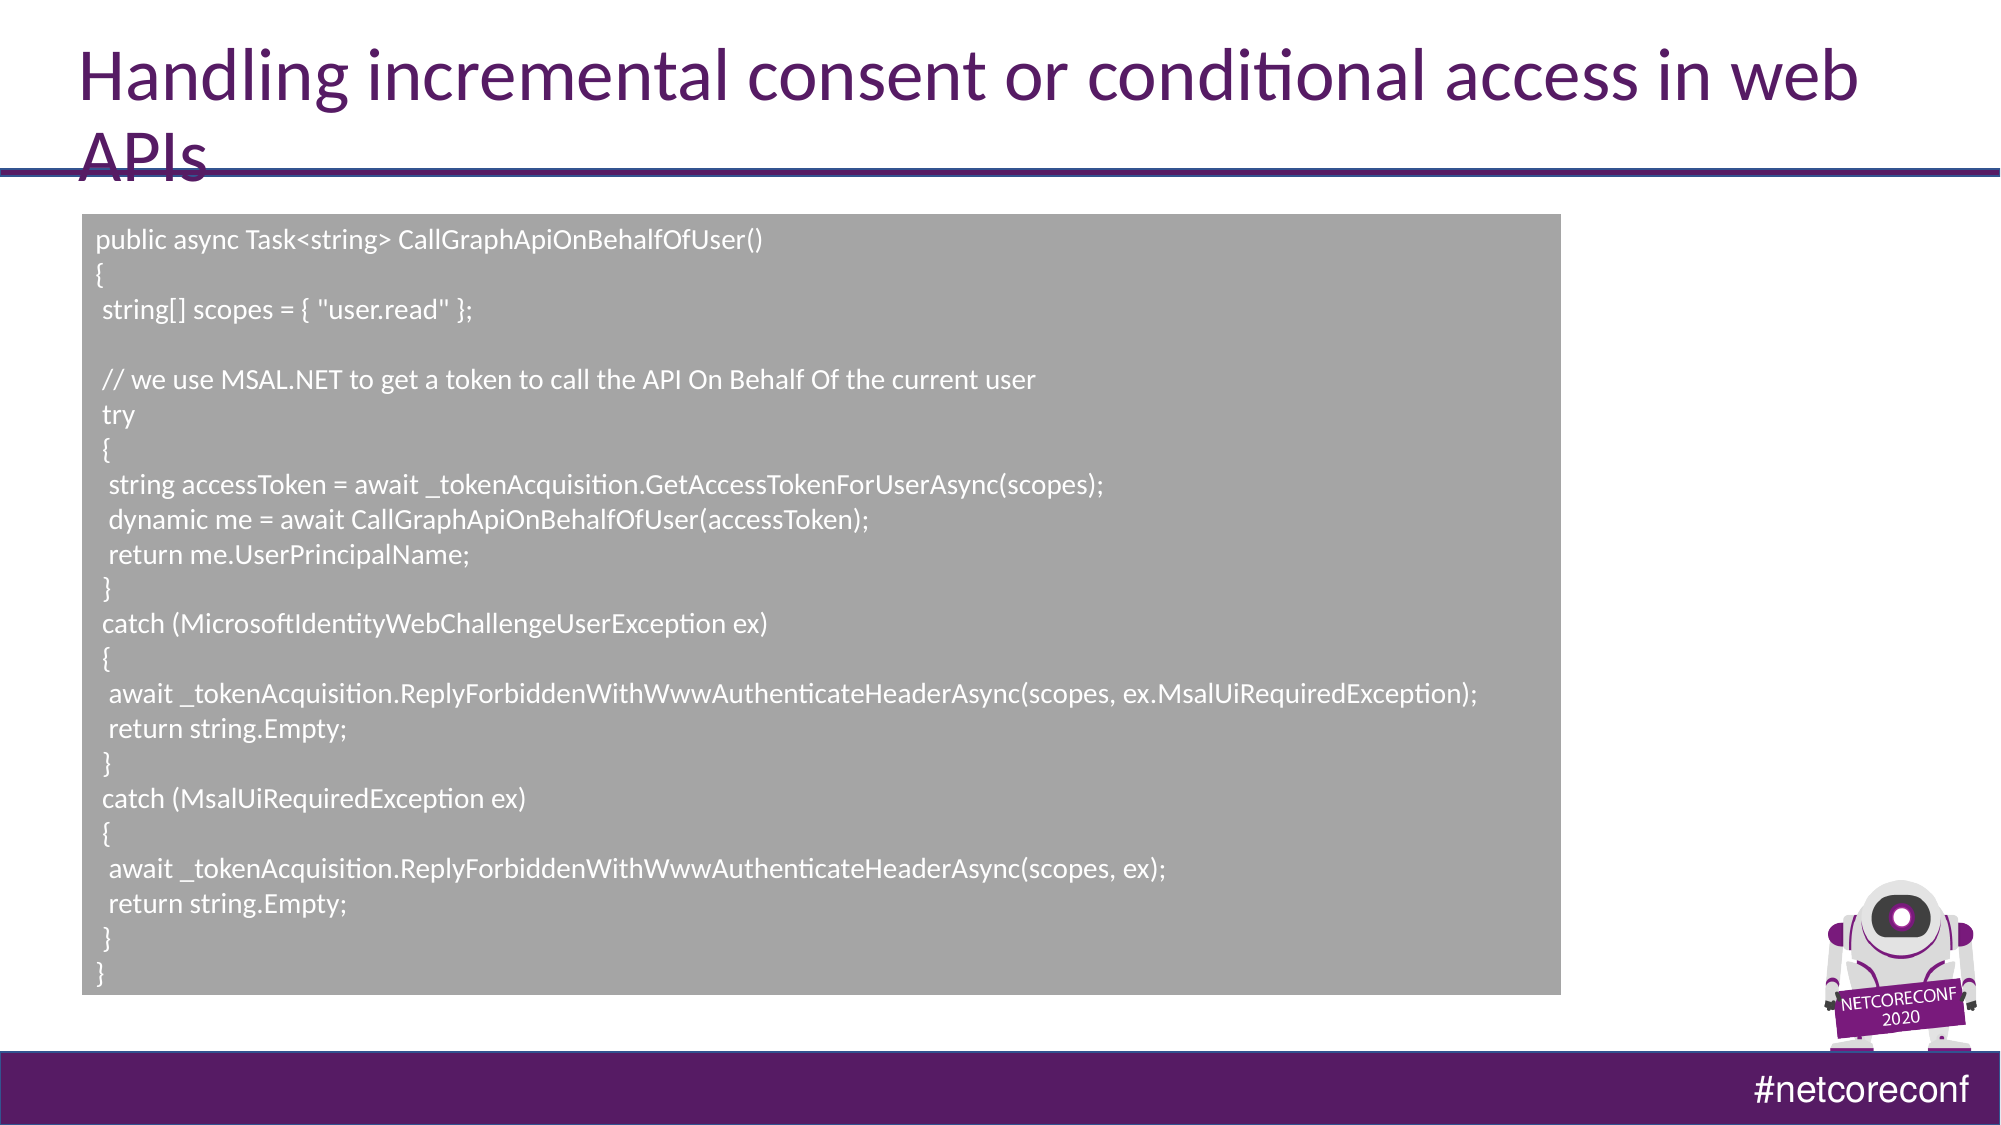

# Handling incremental consent or conditional access in web APIs
public async Task<string> CallGraphApiOnBehalfOfUser()
{
 string[] scopes = { "user.read" };

 // we use MSAL.NET to get a token to call the API On Behalf Of the current user
 try
 {
  string accessToken = await _tokenAcquisition.GetAccessTokenForUserAsync(scopes);
  dynamic me = await CallGraphApiOnBehalfOfUser(accessToken);
  return me.UserPrincipalName;
 }
 catch (MicrosoftIdentityWebChallengeUserException ex)
 {
  await _tokenAcquisition.ReplyForbiddenWithWwwAuthenticateHeaderAsync(scopes, ex.MsalUiRequiredException);
  return string.Empty;
 }
 catch (MsalUiRequiredException ex)
 {
  await _tokenAcquisition.ReplyForbiddenWithWwwAuthenticateHeaderAsync(scopes, ex);
  return string.Empty;
 }
}